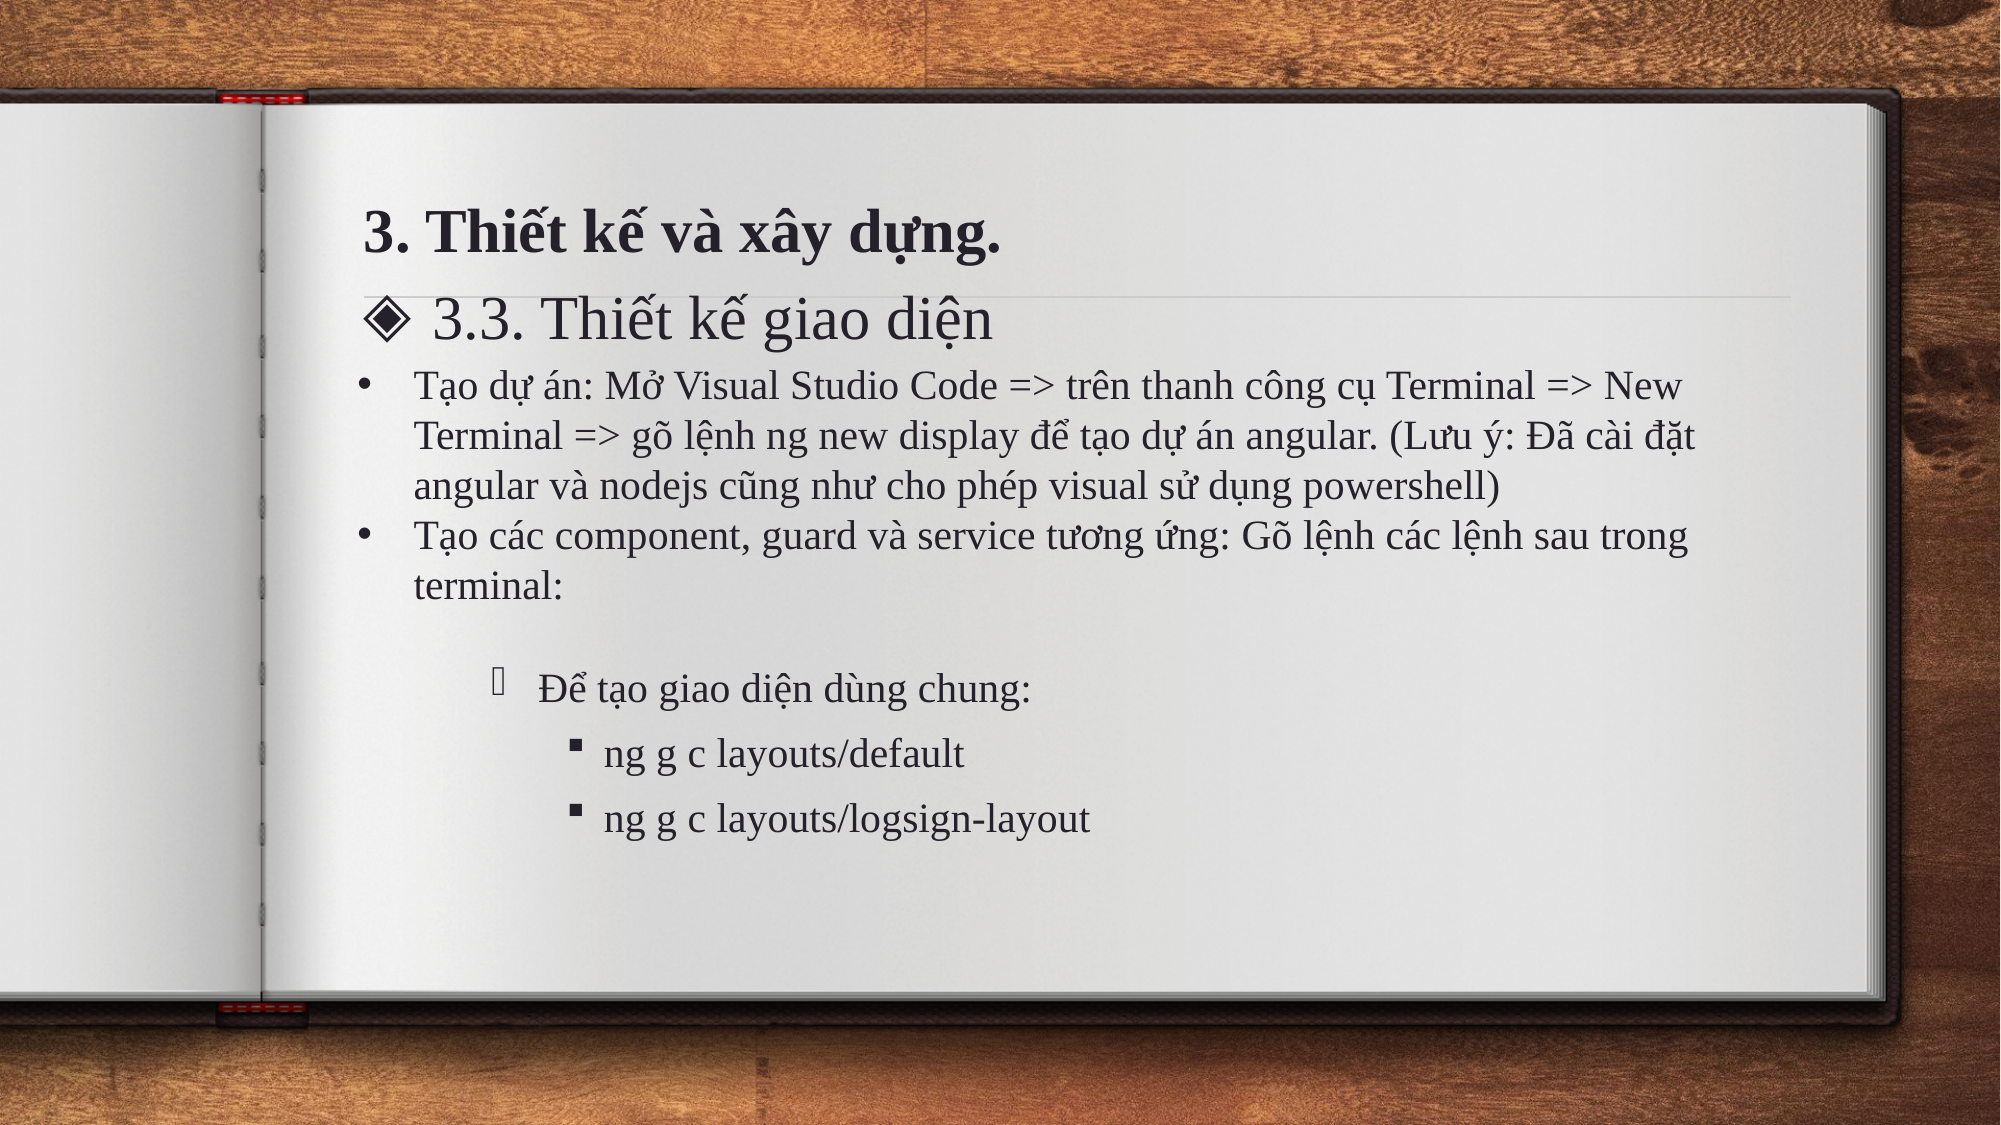

3. Thiết kế và xây dựng.
3.3. Thiết kế giao diện
Tạo dự án: Mở Visual Studio Code => trên thanh công cụ Terminal => New Terminal => gõ lệnh ng new display để tạo dự án angular. (Lưu ý: Đã cài đặt angular và nodejs cũng như cho phép visual sử dụng powershell)
Tạo các component, guard và service tương ứng: Gõ lệnh các lệnh sau trong terminal:
Để tạo giao diện dùng chung:
ng g c layouts/default
ng g c layouts/logsign-layout